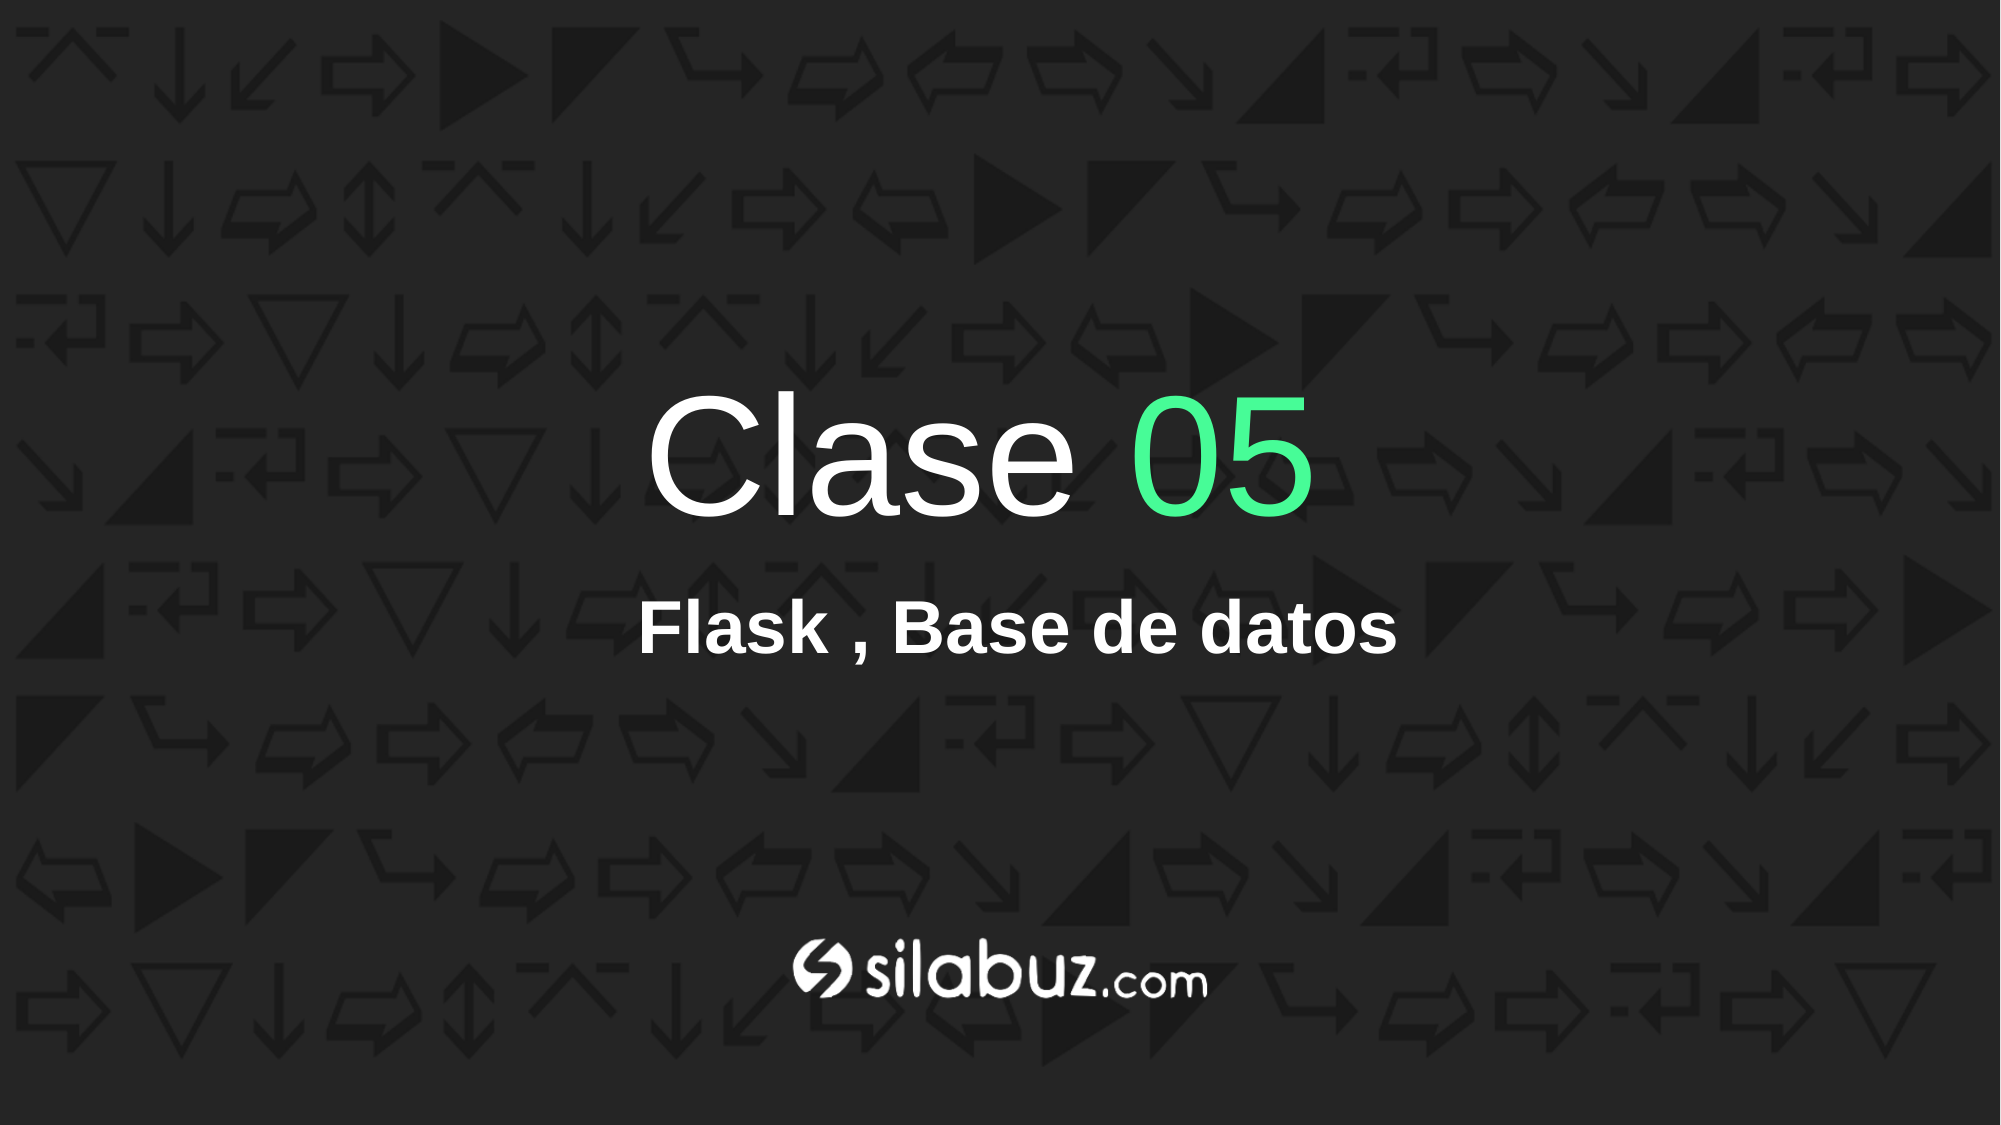

Clase 05
Flask , Base de datos